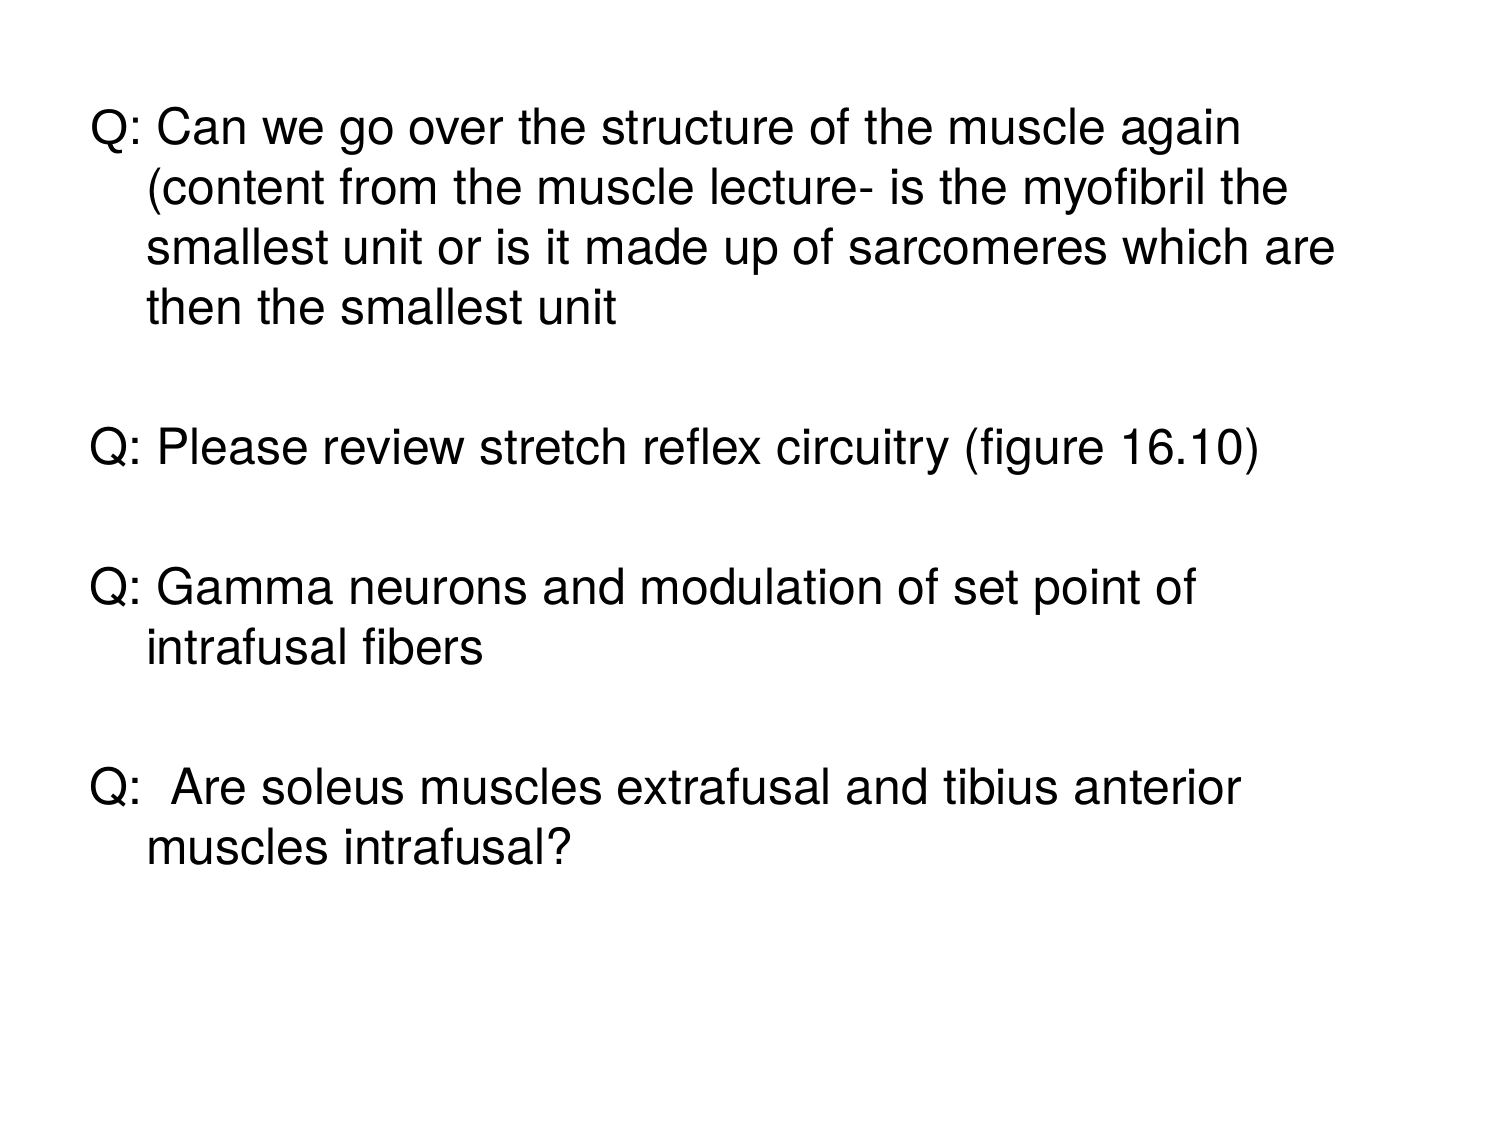

#
Q: Can we go over the structure of the muscle again (content from the muscle lecture- is the myofibril the smallest unit or is it made up of sarcomeres which are then the smallest unit

Q: Please review stretch reflex circuitry (figure 16.10)

Q: Gamma neurons and modulation of set point of intrafusal fibers

Q:  Are soleus muscles extrafusal and tibius anterior muscles intrafusal?